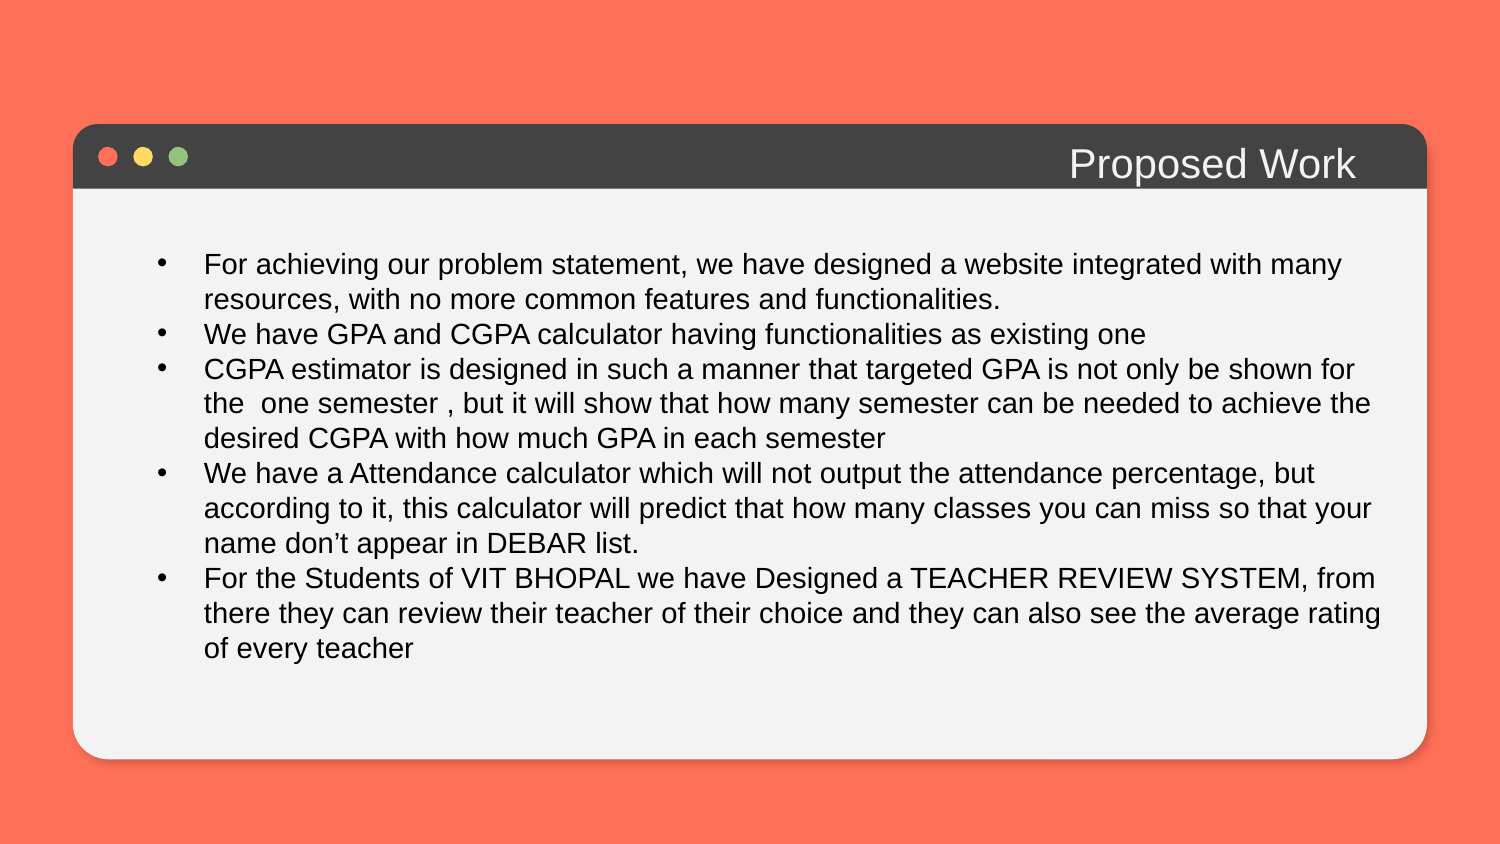

# Proposed Work
For achieving our problem statement, we have designed a website integrated with many resources, with no more common features and functionalities.
We have GPA and CGPA calculator having functionalities as existing one
CGPA estimator is designed in such a manner that targeted GPA is not only be shown for the  one semester , but it will show that how many semester can be needed to achieve the desired CGPA with how much GPA in each semester
We have a Attendance calculator which will not output the attendance percentage, but according to it, this calculator will predict that how many classes you can miss so that your name don’t appear in DEBAR list.
For the Students of VIT BHOPAL we have Designed a TEACHER REVIEW SYSTEM, from there they can review their teacher of their choice and they can also see the average rating of every teacher